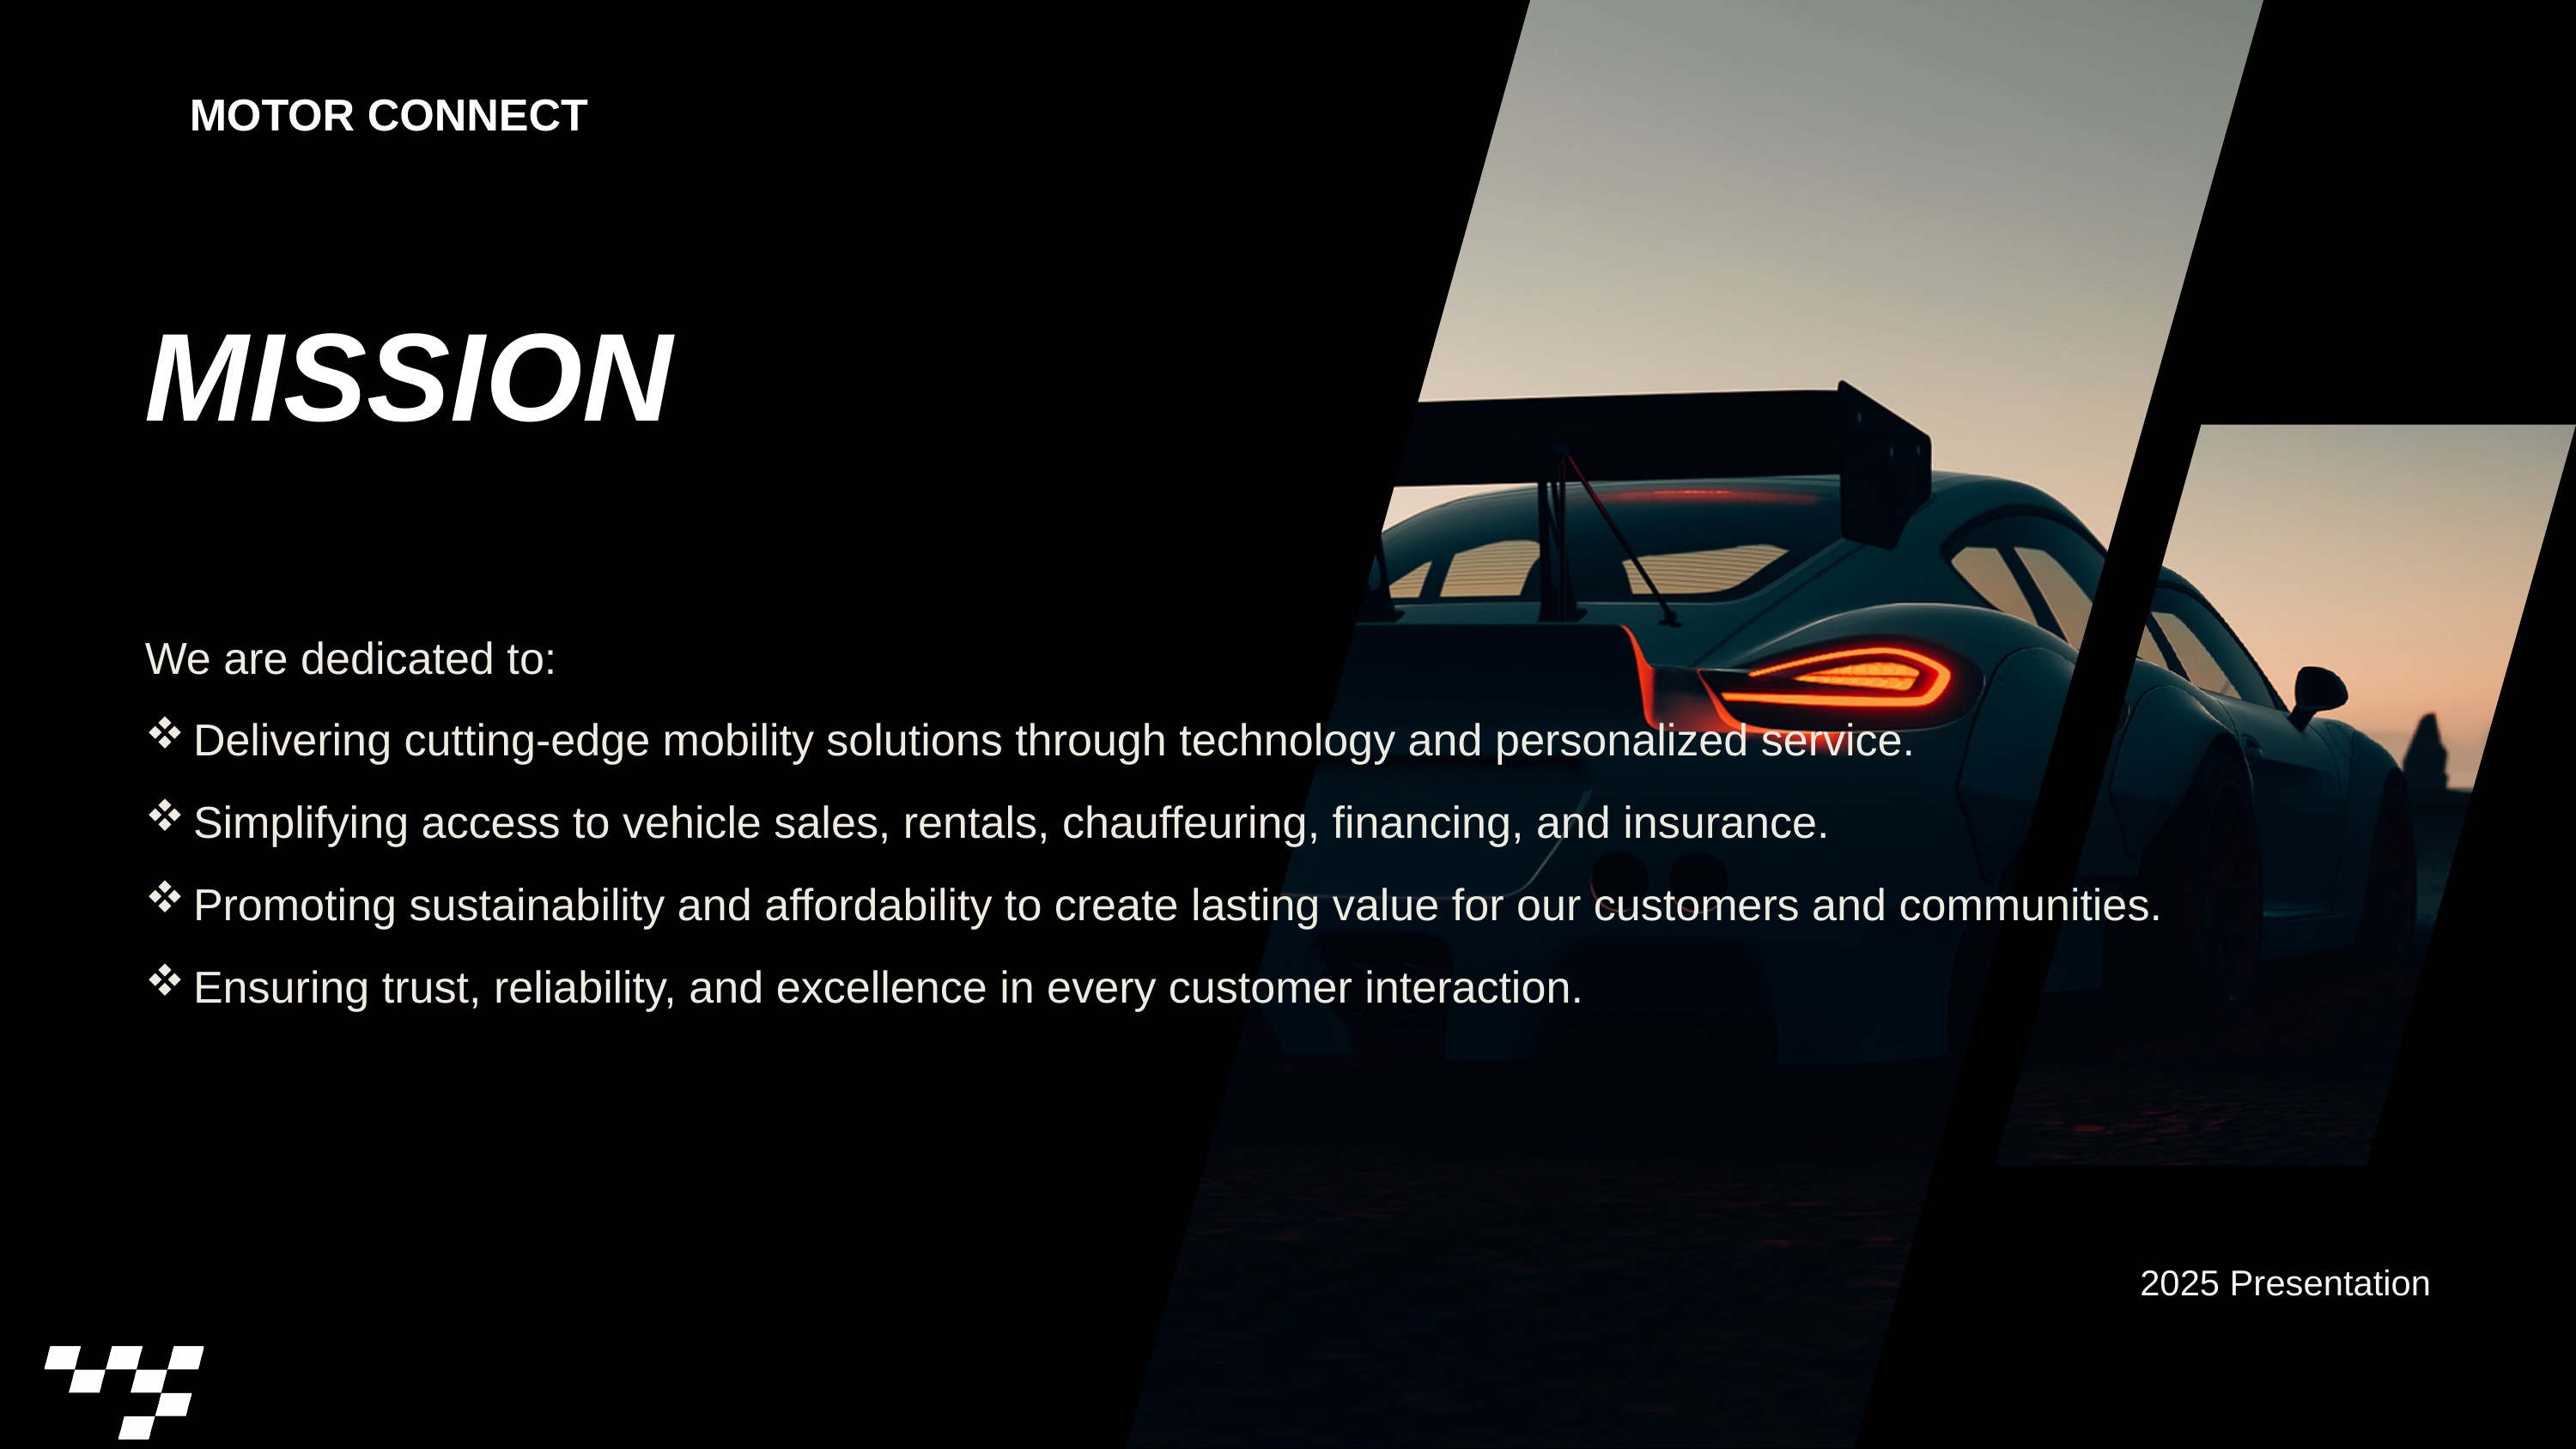

MOTOR CONNECT

MISSION

We are dedicated to:
Delivering cutting-edge mobility solutions through technology and personalized service.
Simplifying access to vehicle sales, rentals, chauffeuring, financing, and insurance.
Promoting sustainability and affordability to create lasting value for our customers and communities.
Ensuring trust, reliability, and excellence in every customer interaction.

2025 Presentation